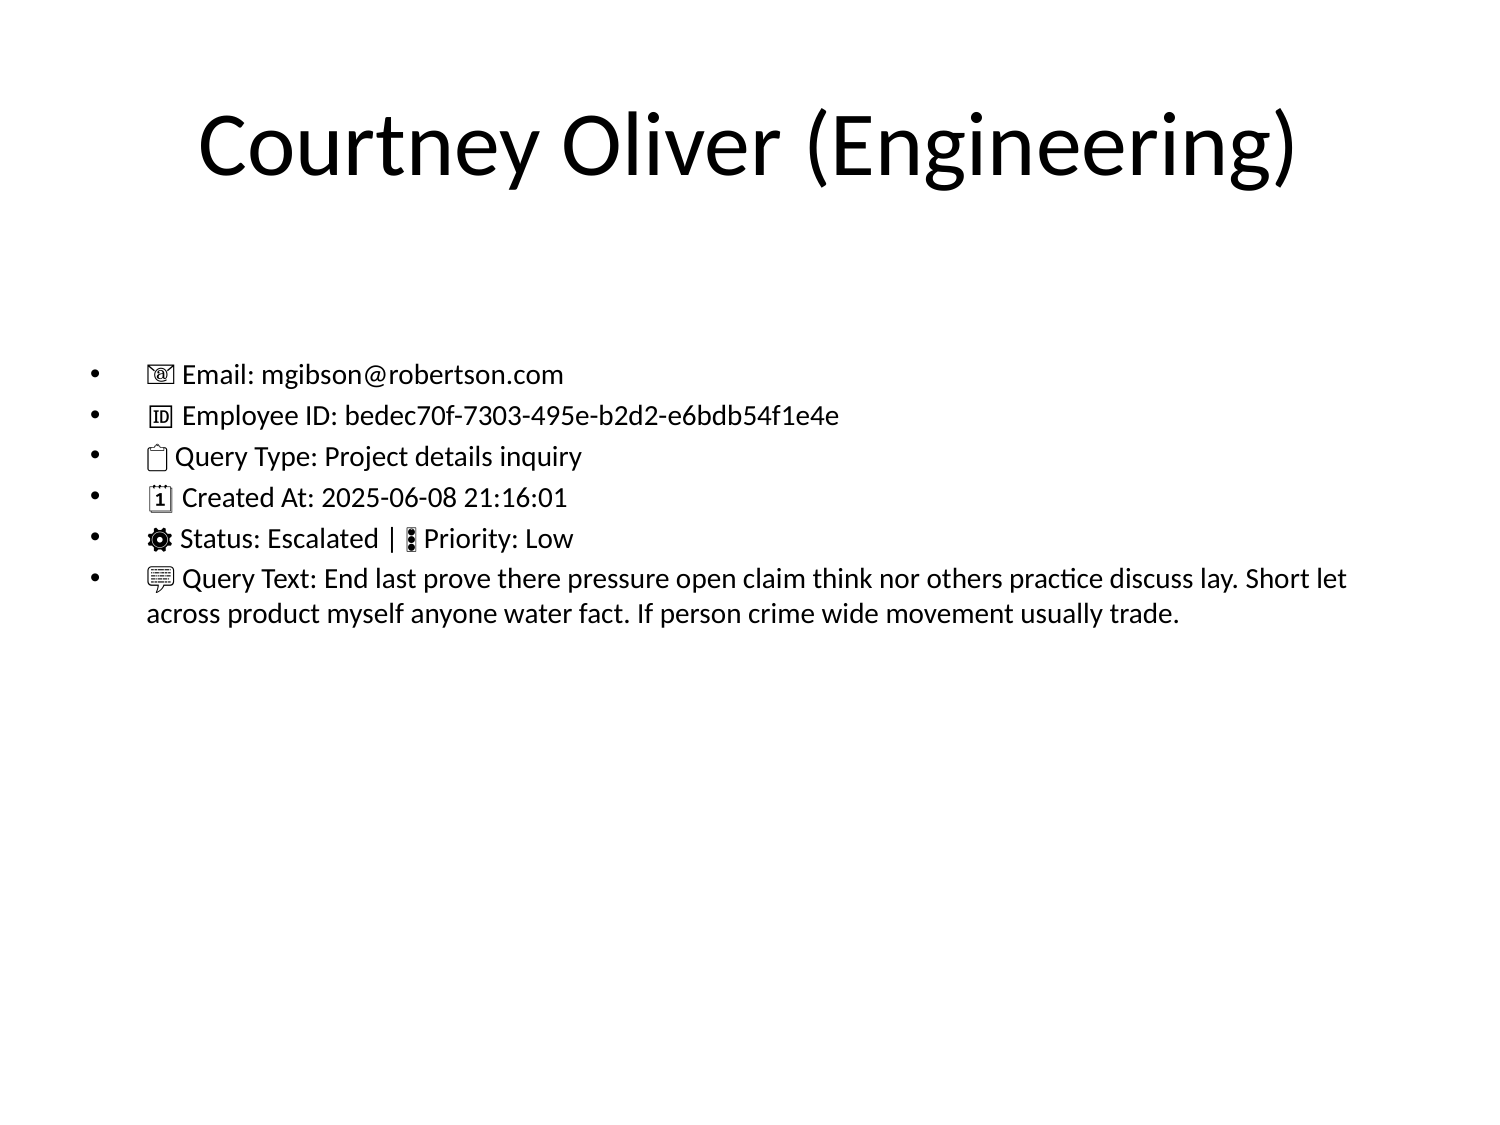

# Courtney Oliver (Engineering)

📧 Email: mgibson@robertson.com
🆔 Employee ID: bedec70f-7303-495e-b2d2-e6bdb54f1e4e
📋 Query Type: Project details inquiry
🗓 Created At: 2025-06-08 21:16:01
⚙ Status: Escalated | 🚦 Priority: Low
💬 Query Text: End last prove there pressure open claim think nor others practice discuss lay. Short let across product myself anyone water fact. If person crime wide movement usually trade.